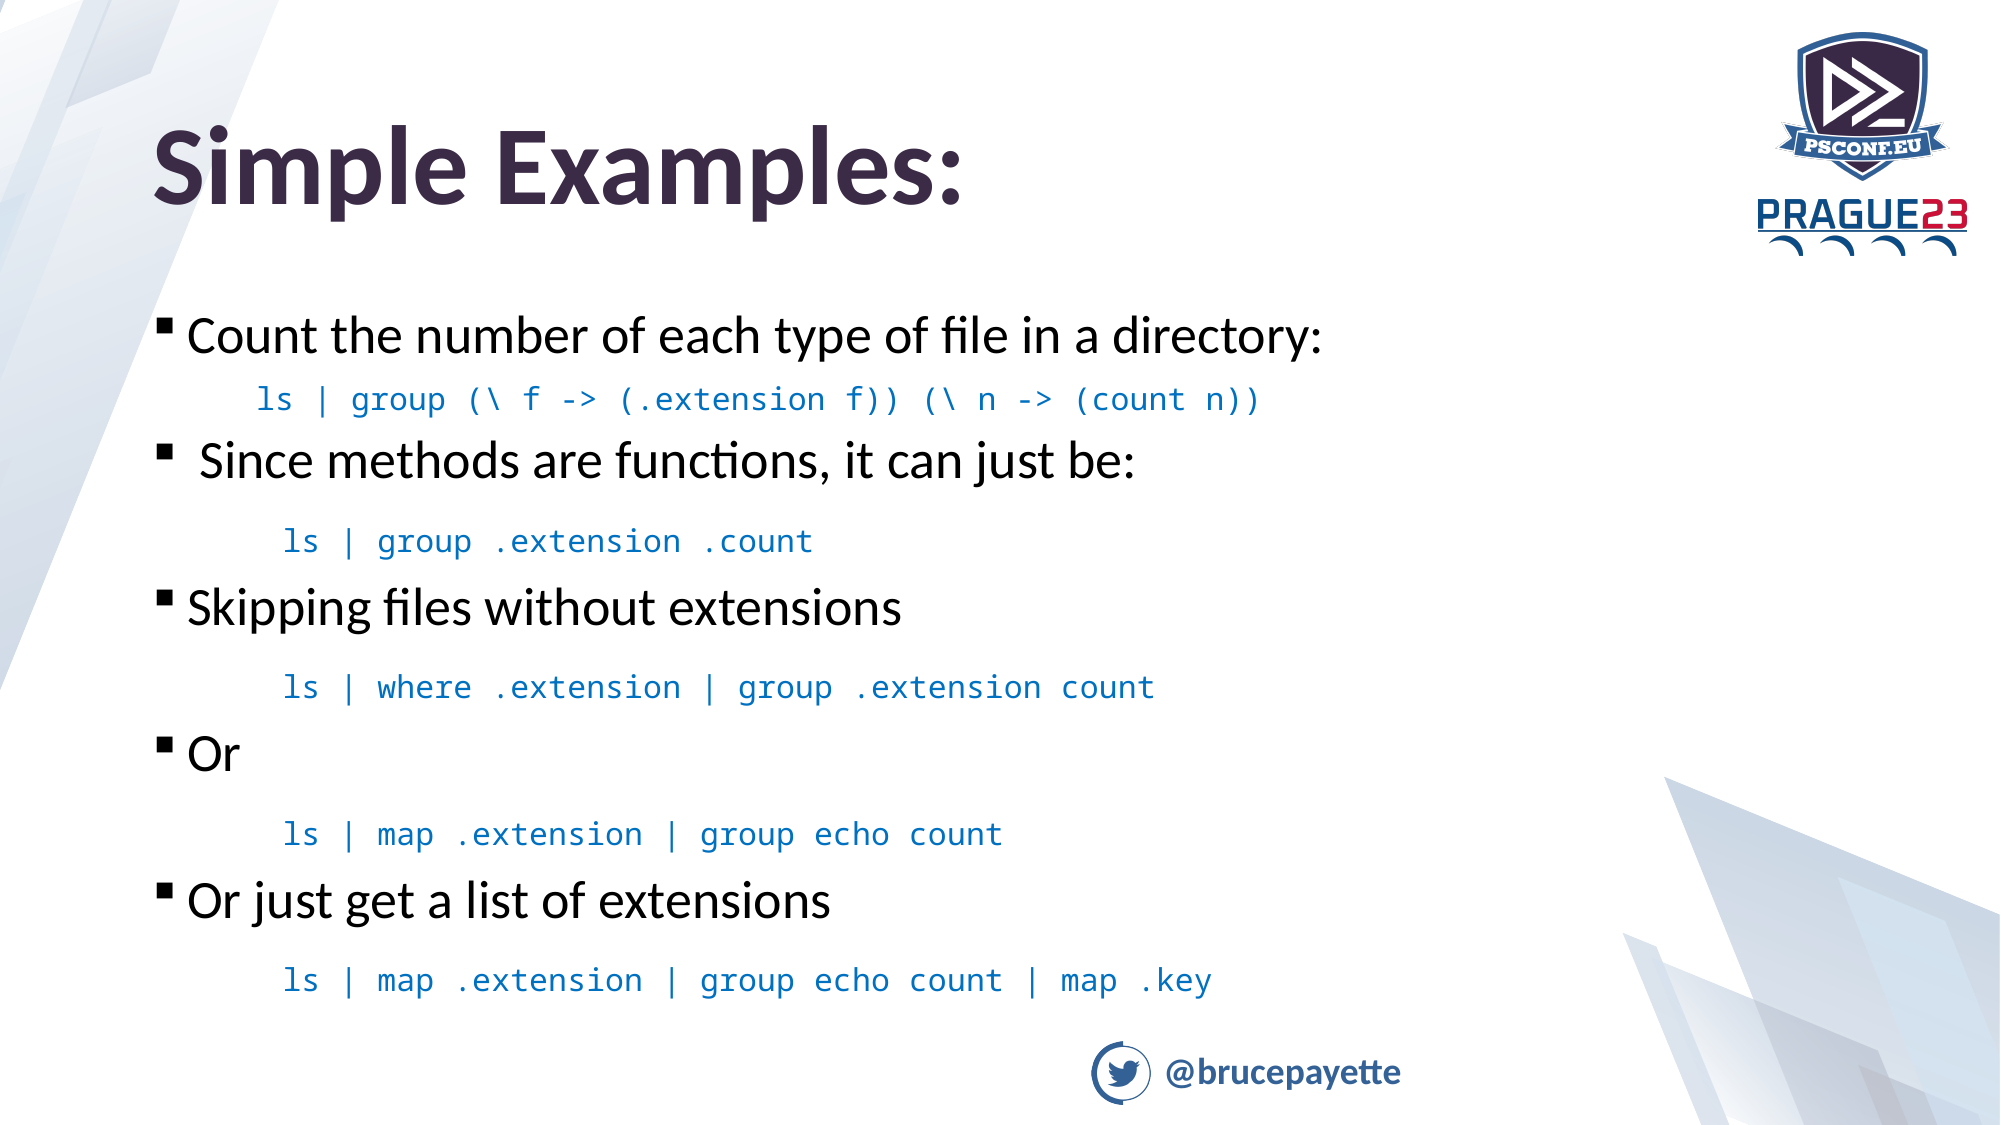

# Simple Examples:
Count the number of each type of file in a directory:
     ls | group (\ f -> (.extension f)) (\ n -> (count n))
 Since methods are functions, it can just be:
    ls | group .extension .count
Skipping files without extensions
    ls | where .extension | group .extension count
Or
    ls | map .extension | group echo count
Or just get a list of extensions
    ls | map .extension | group echo count | map .key